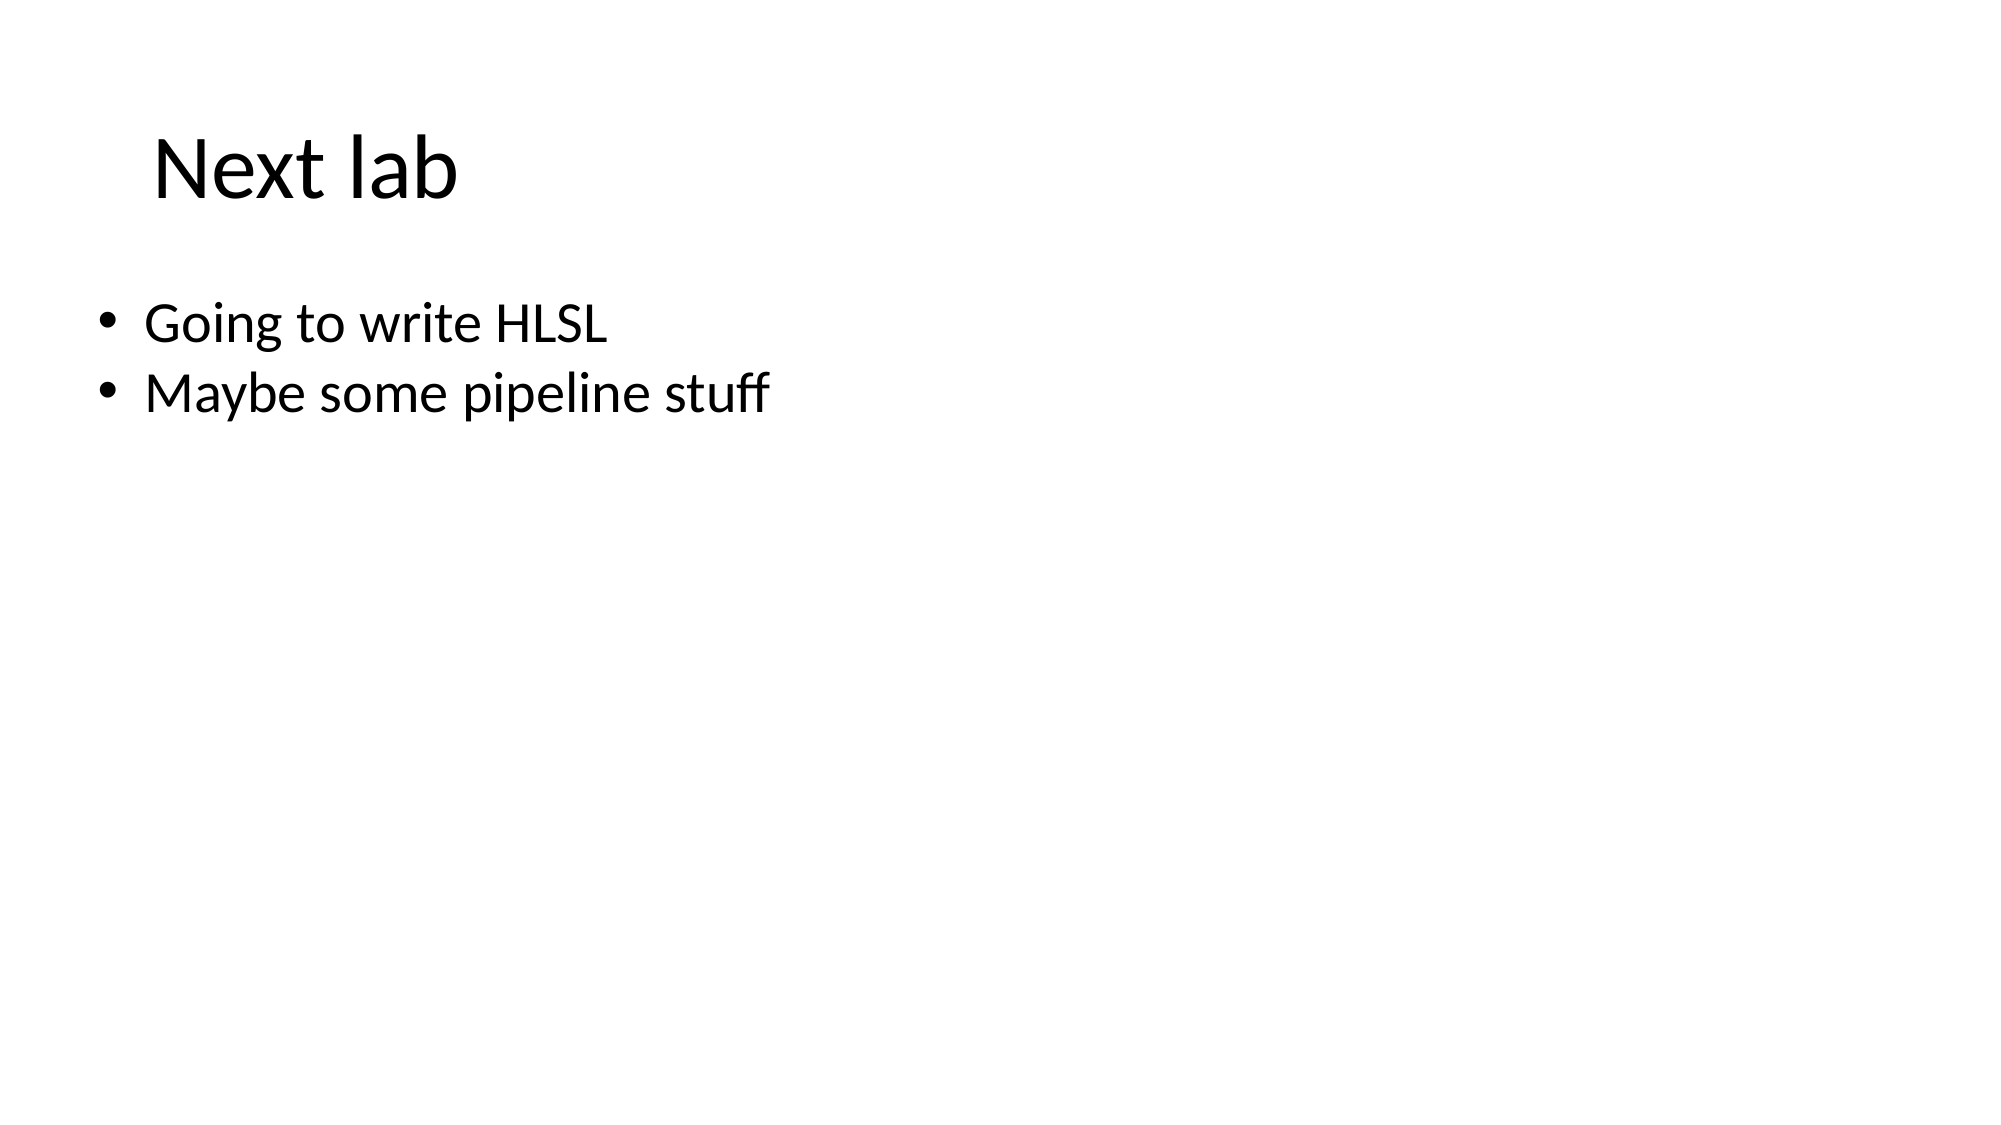

# Next lab
Going to write HLSL
Maybe some pipeline stuff